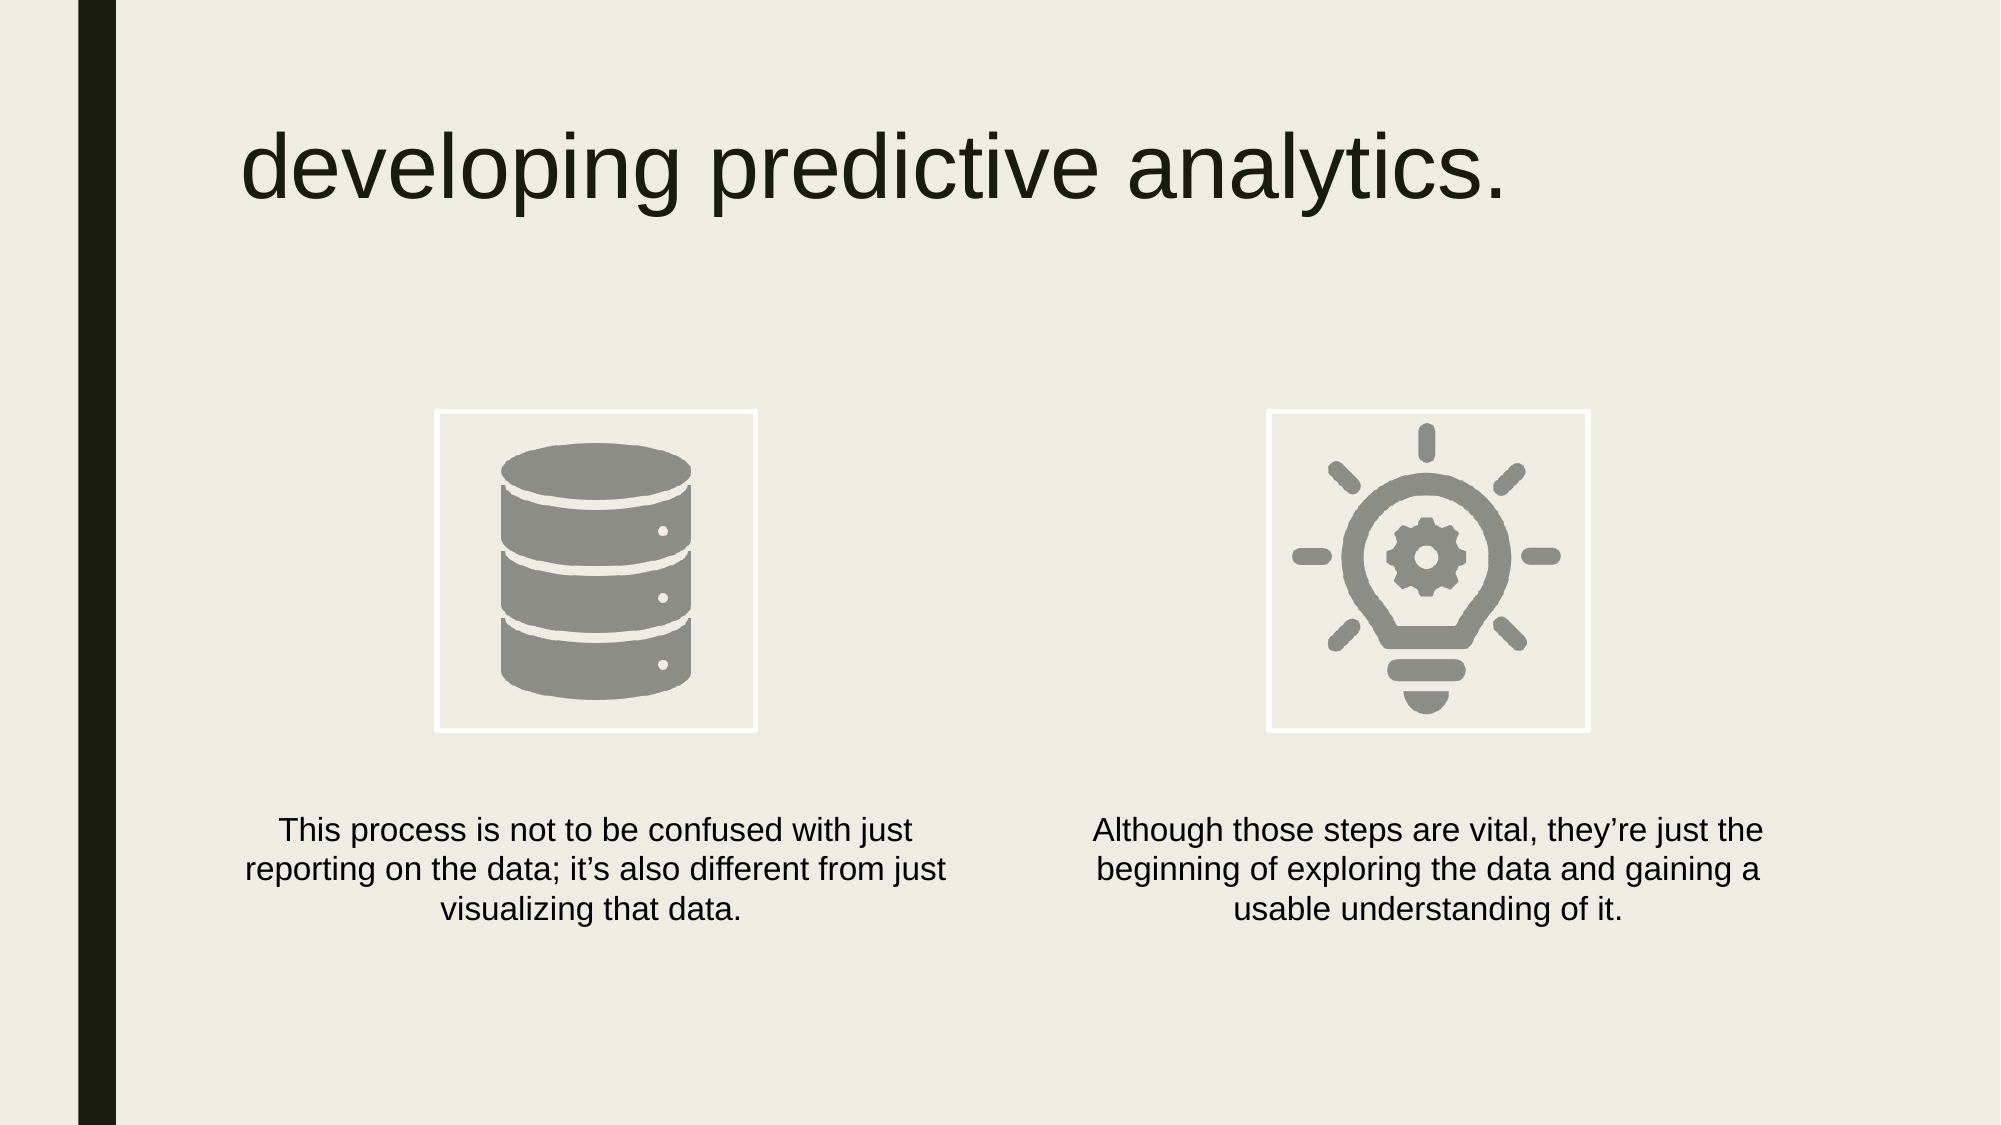

# developing predictive analytics.
This process is not to be confused with just reporting on the data; it’s also different from just visualizing that data.
Although those steps are vital, they’re just the beginning of exploring the data and gaining a usable understanding of it.